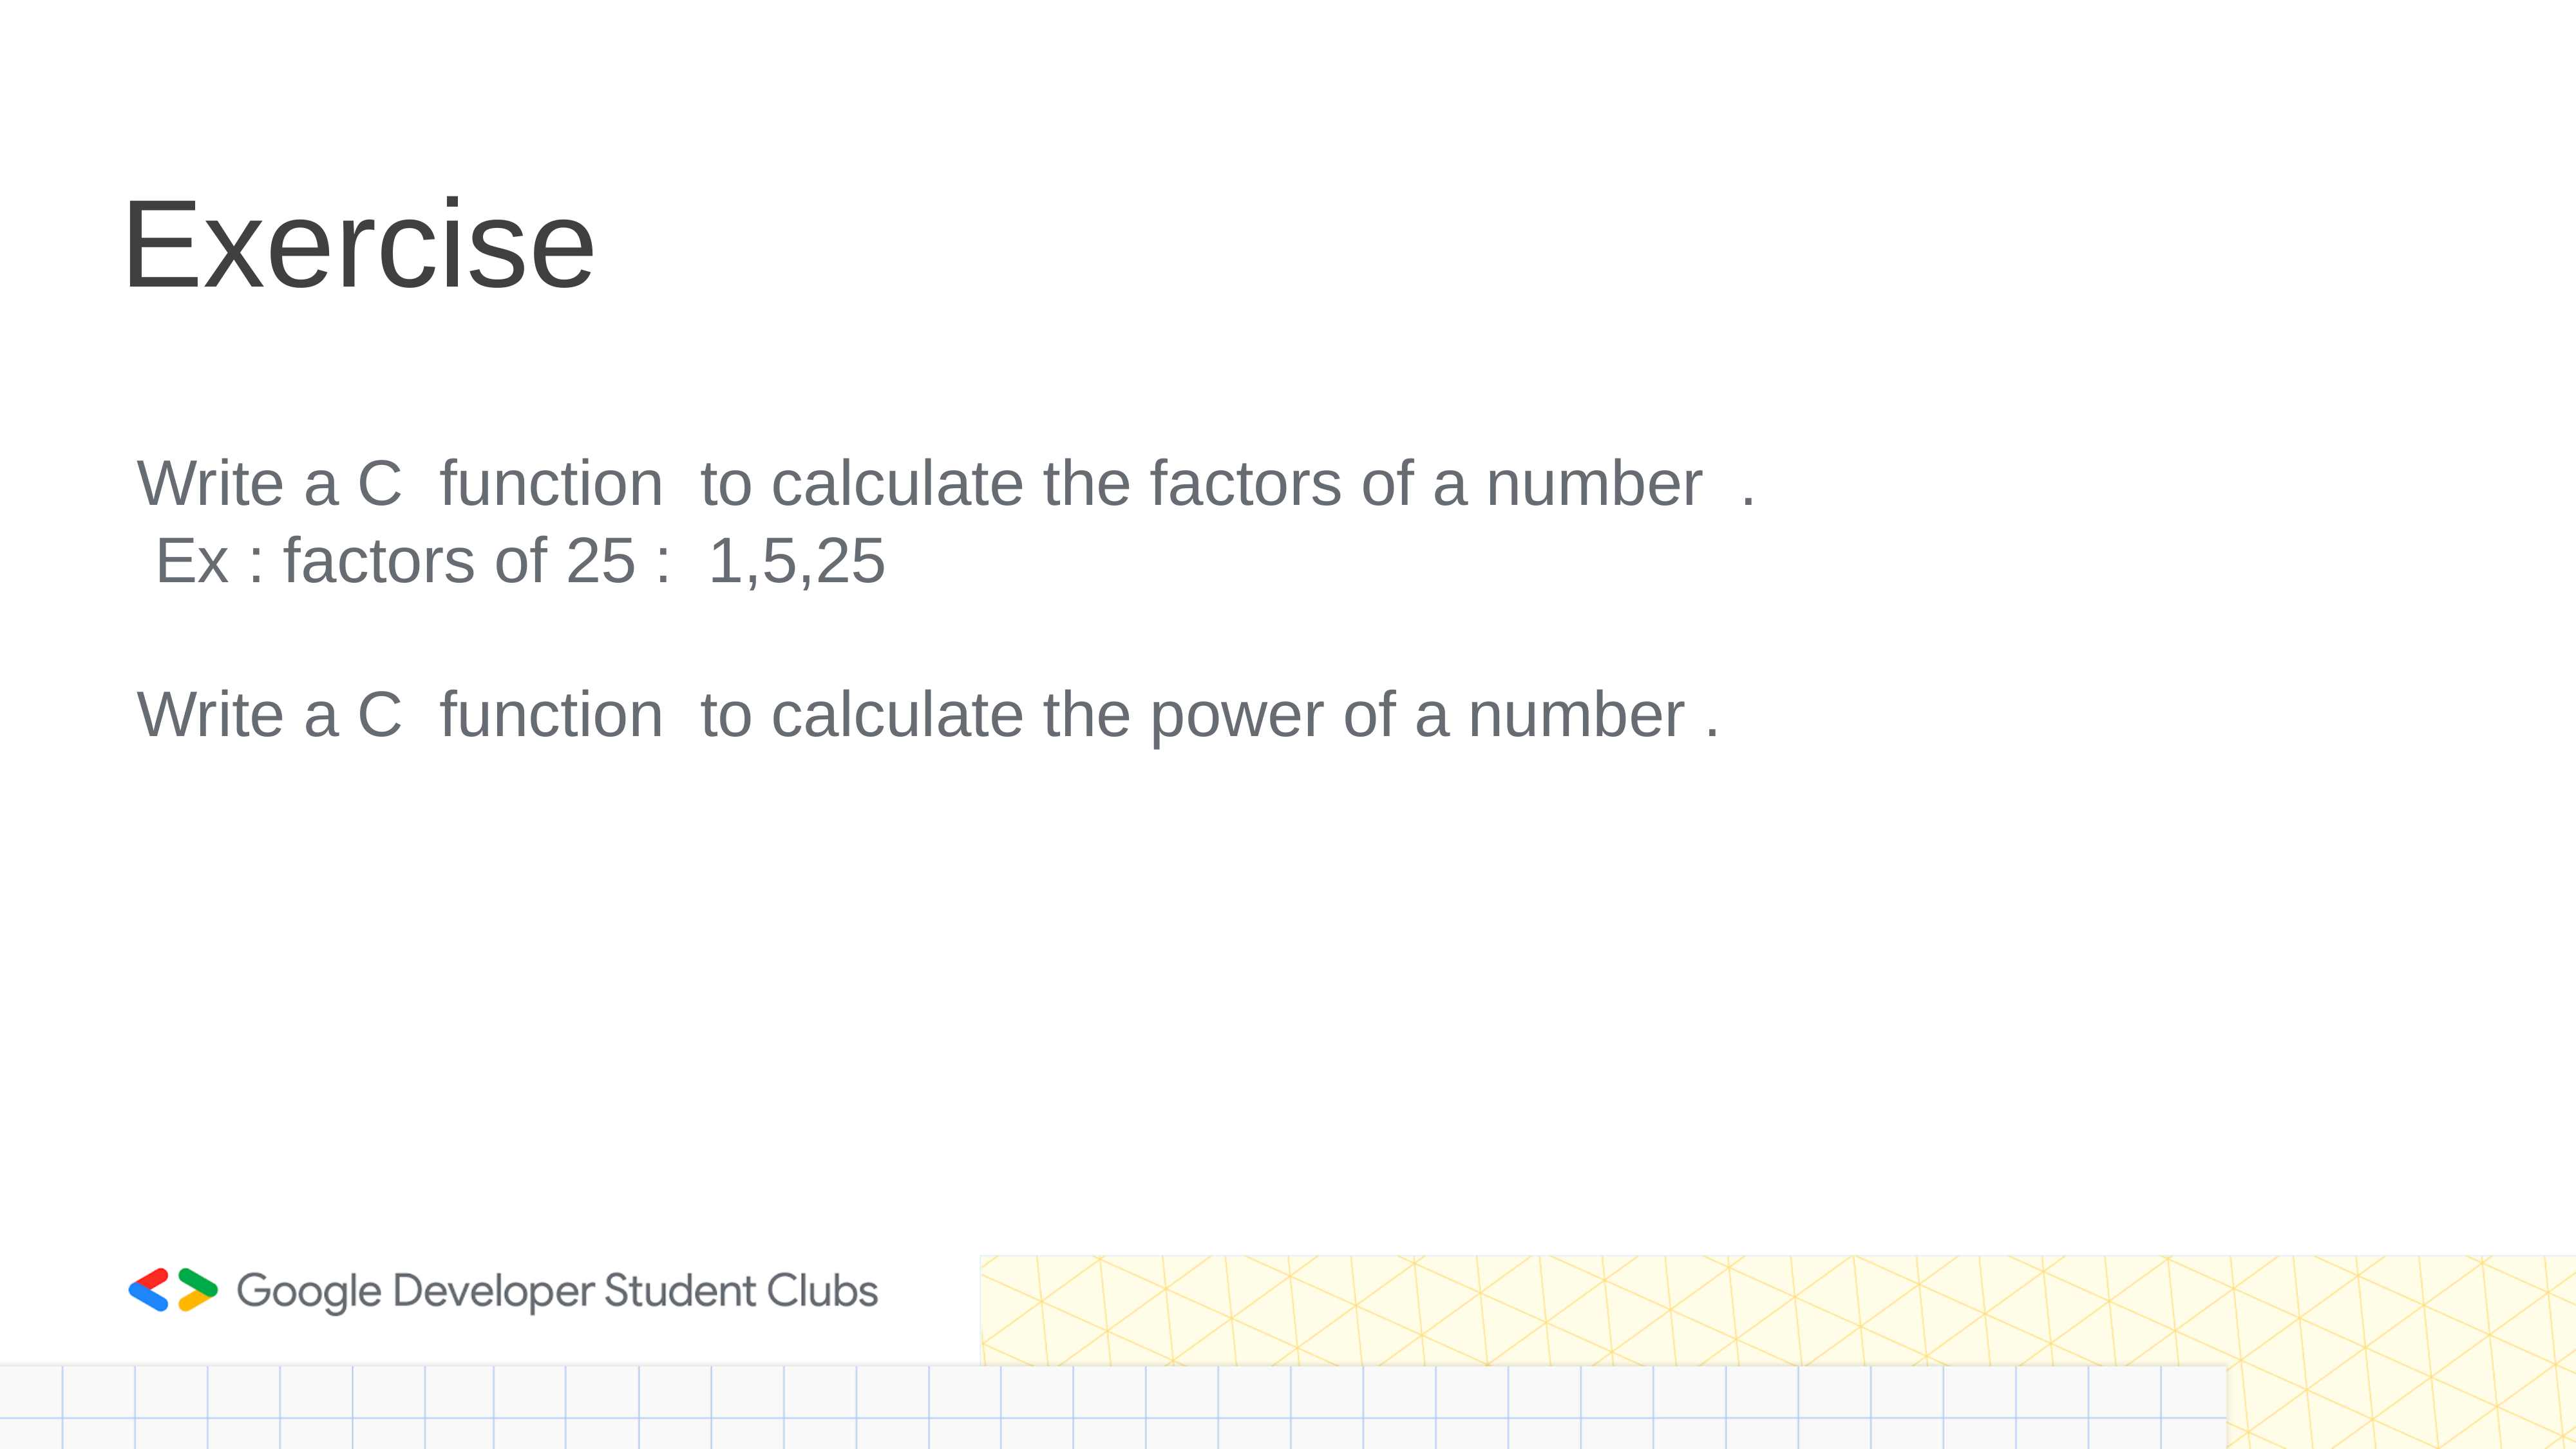

# Exercise
Write a C  function  to calculate the factors of a number  .
 Ex : factors of 25 :  1,5,25

Write a C  function  to calculate the power of a number .